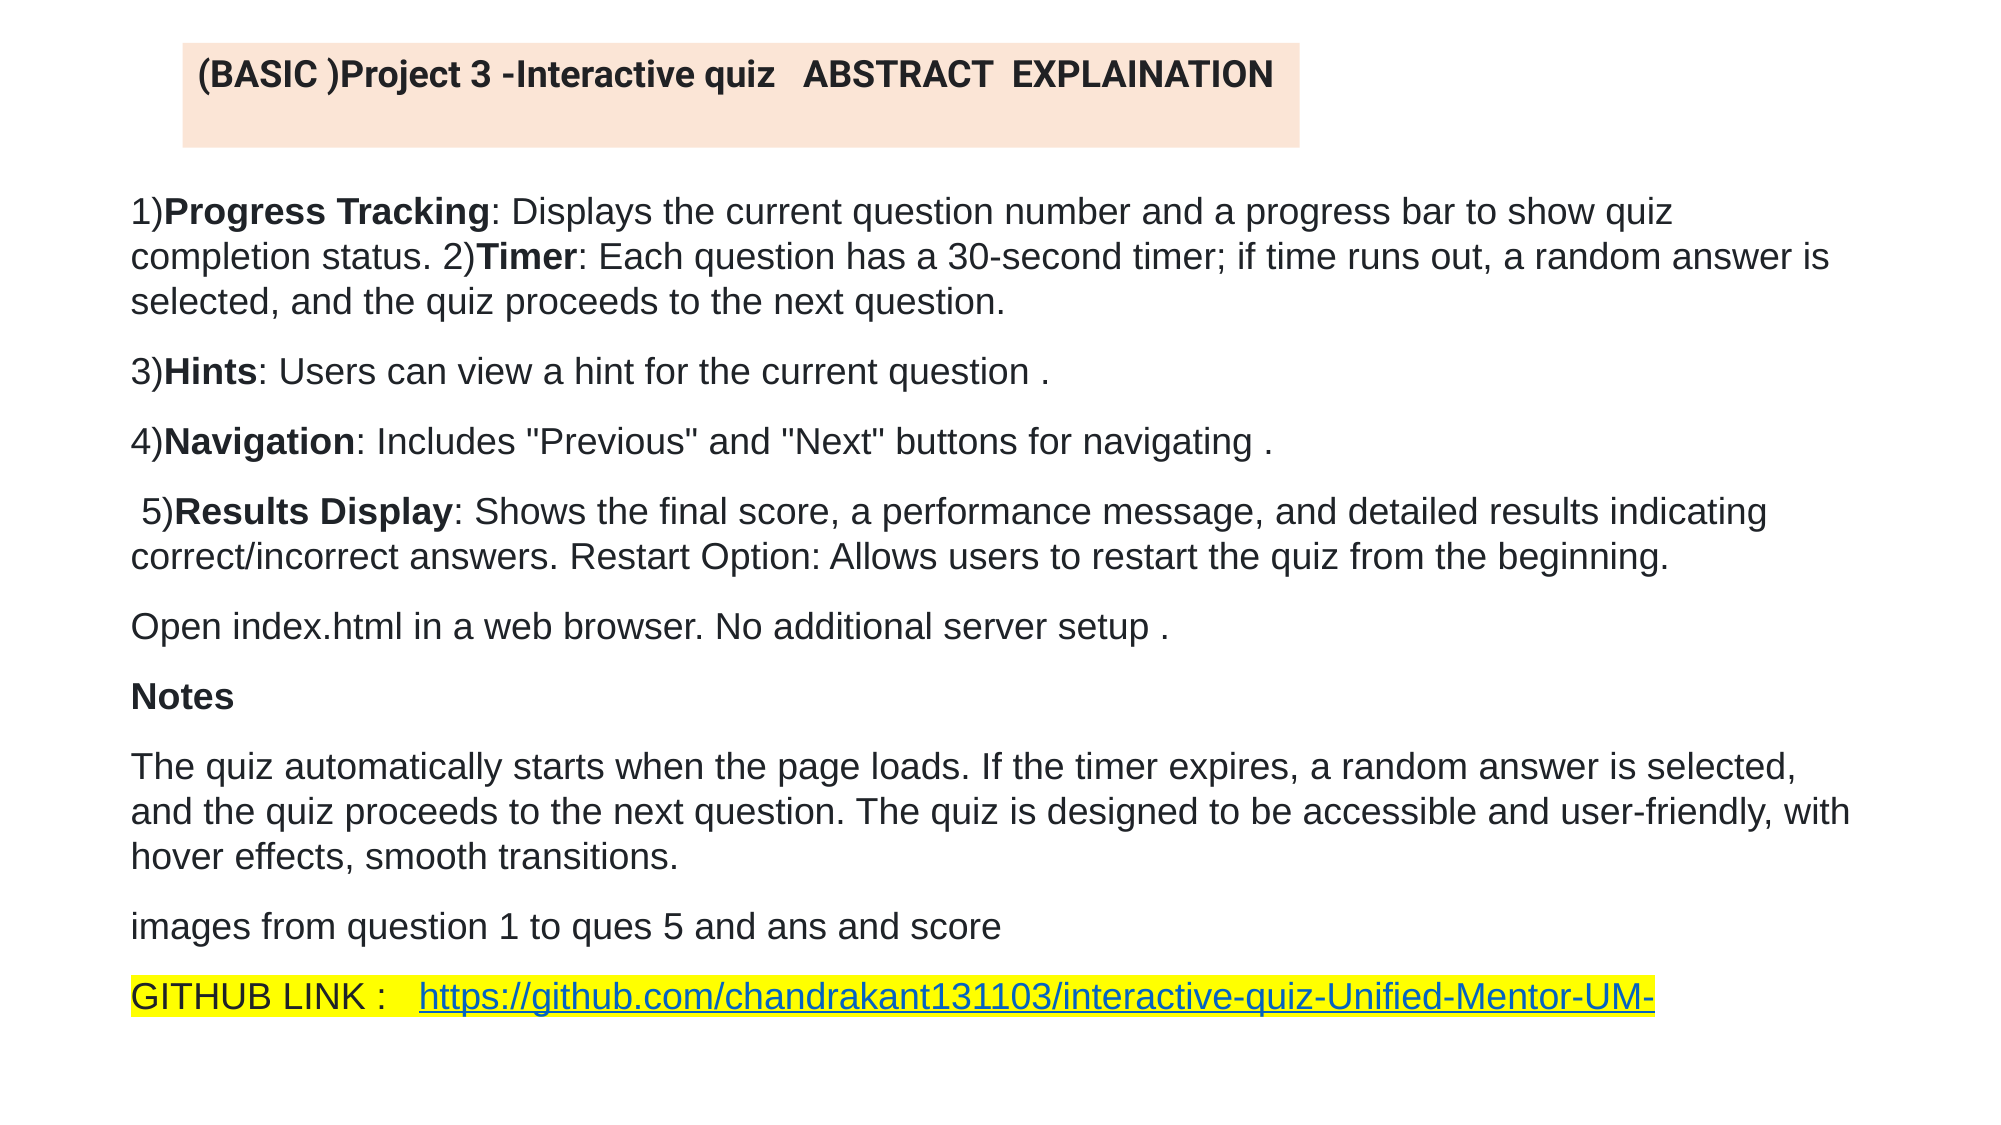

(BASIC )Project 3 -Interactive quiz   ABSTRACT  EXPLAINATION

1)Progress Tracking: Displays the current question number and a progress bar to show quiz completion status. 2)Timer: Each question has a 30-second timer; if time runs out, a random answer is selected, and the quiz proceeds to the next question.
3)Hints: Users can view a hint for the current question .
4)Navigation: Includes "Previous" and "Next" buttons for navigating .
 5)Results Display: Shows the final score, a performance message, and detailed results indicating correct/incorrect answers. Restart Option: Allows users to restart the quiz from the beginning.
Open index.html in a web browser. No additional server setup .
Notes
The quiz automatically starts when the page loads. If the timer expires, a random answer is selected, and the quiz proceeds to the next question. The quiz is designed to be accessible and user-friendly, with hover effects, smooth transitions.
images from question 1 to ques 5 and ans and score
GITHUB LINK :   https://github.com/chandrakant131103/interactive-quiz-Unified-Mentor-UM-